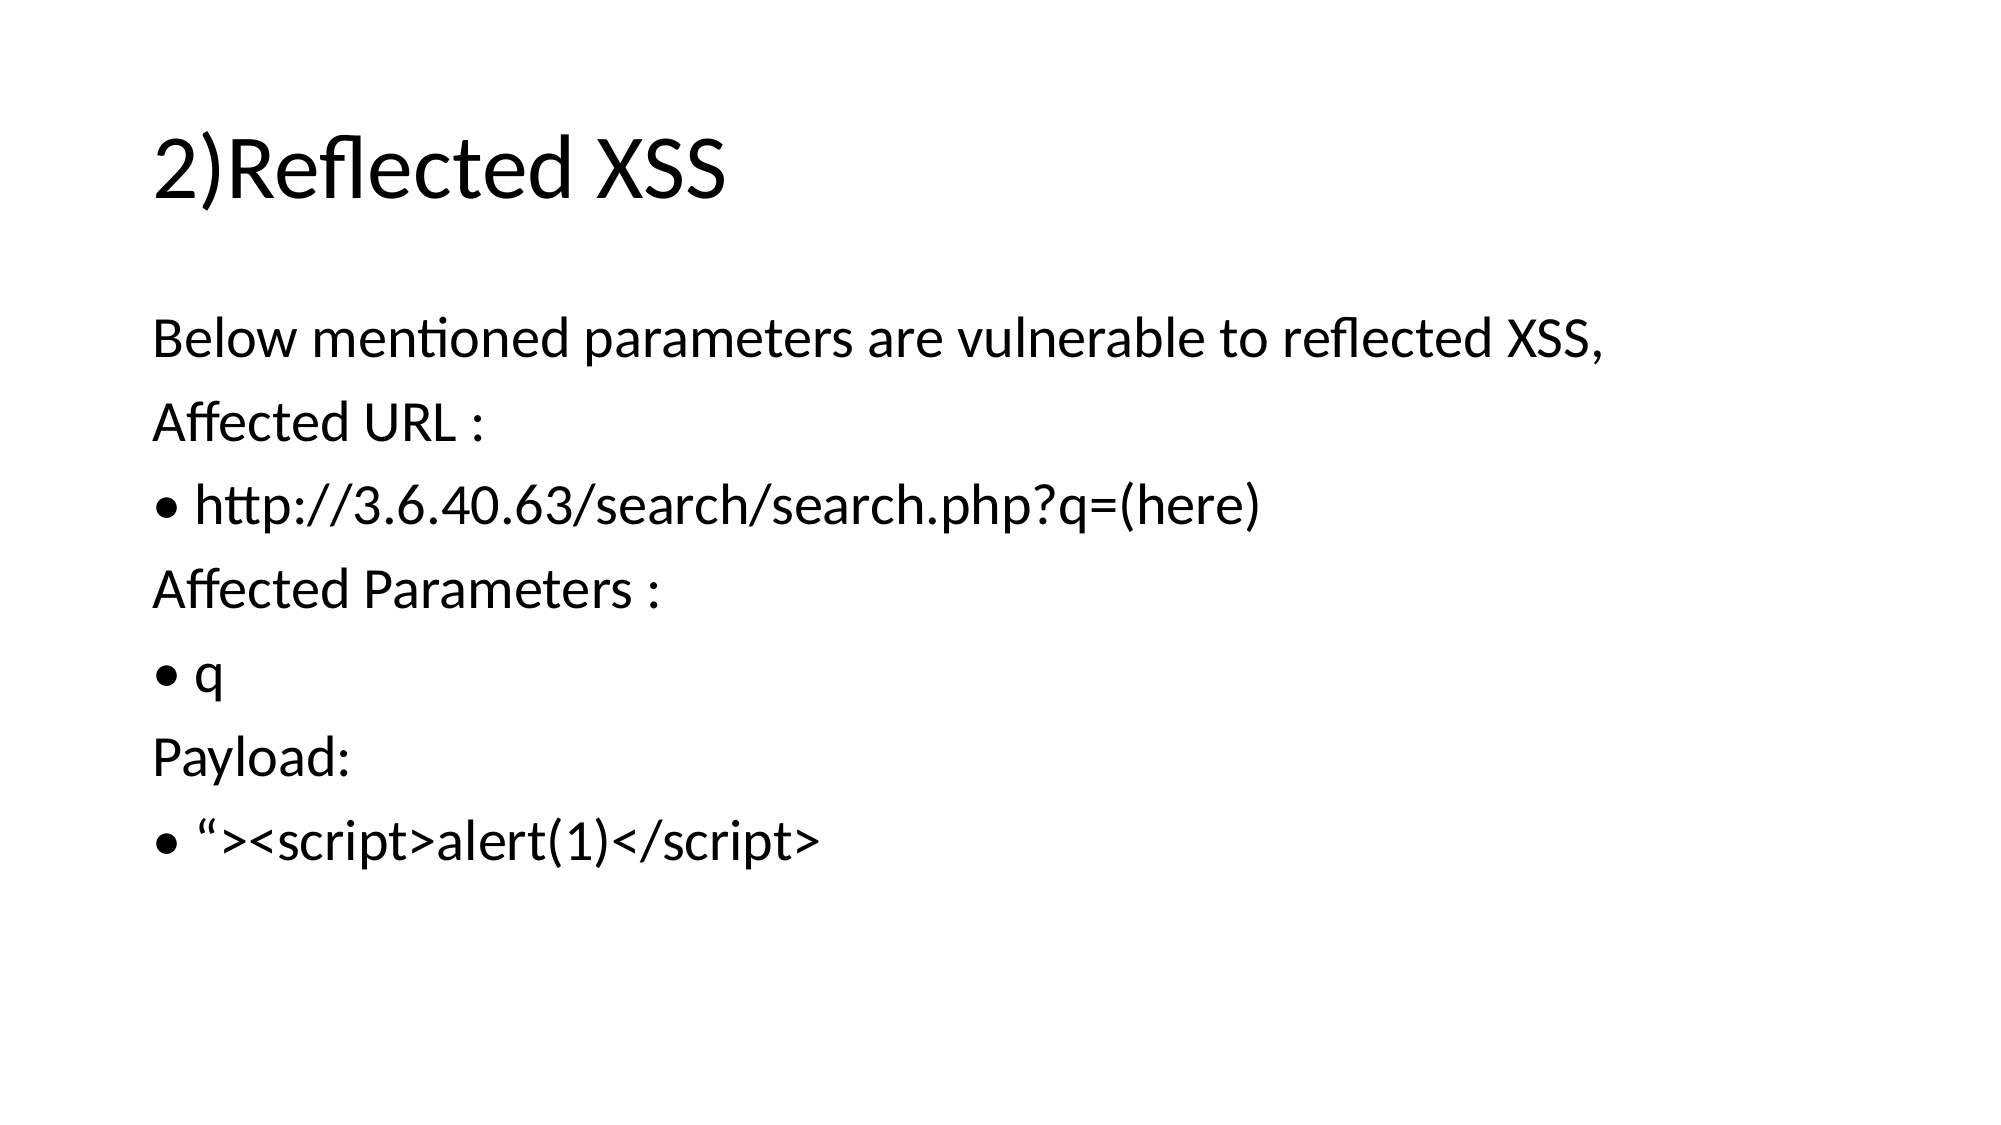

# 2)Reflected XSS
Below mentioned parameters are vulnerable to reflected XSS,
Affected URL :
• http://3.6.40.63/search/search.php?q=(here)
Affected Parameters :
• q
Payload:
• “><script>alert(1)</script>